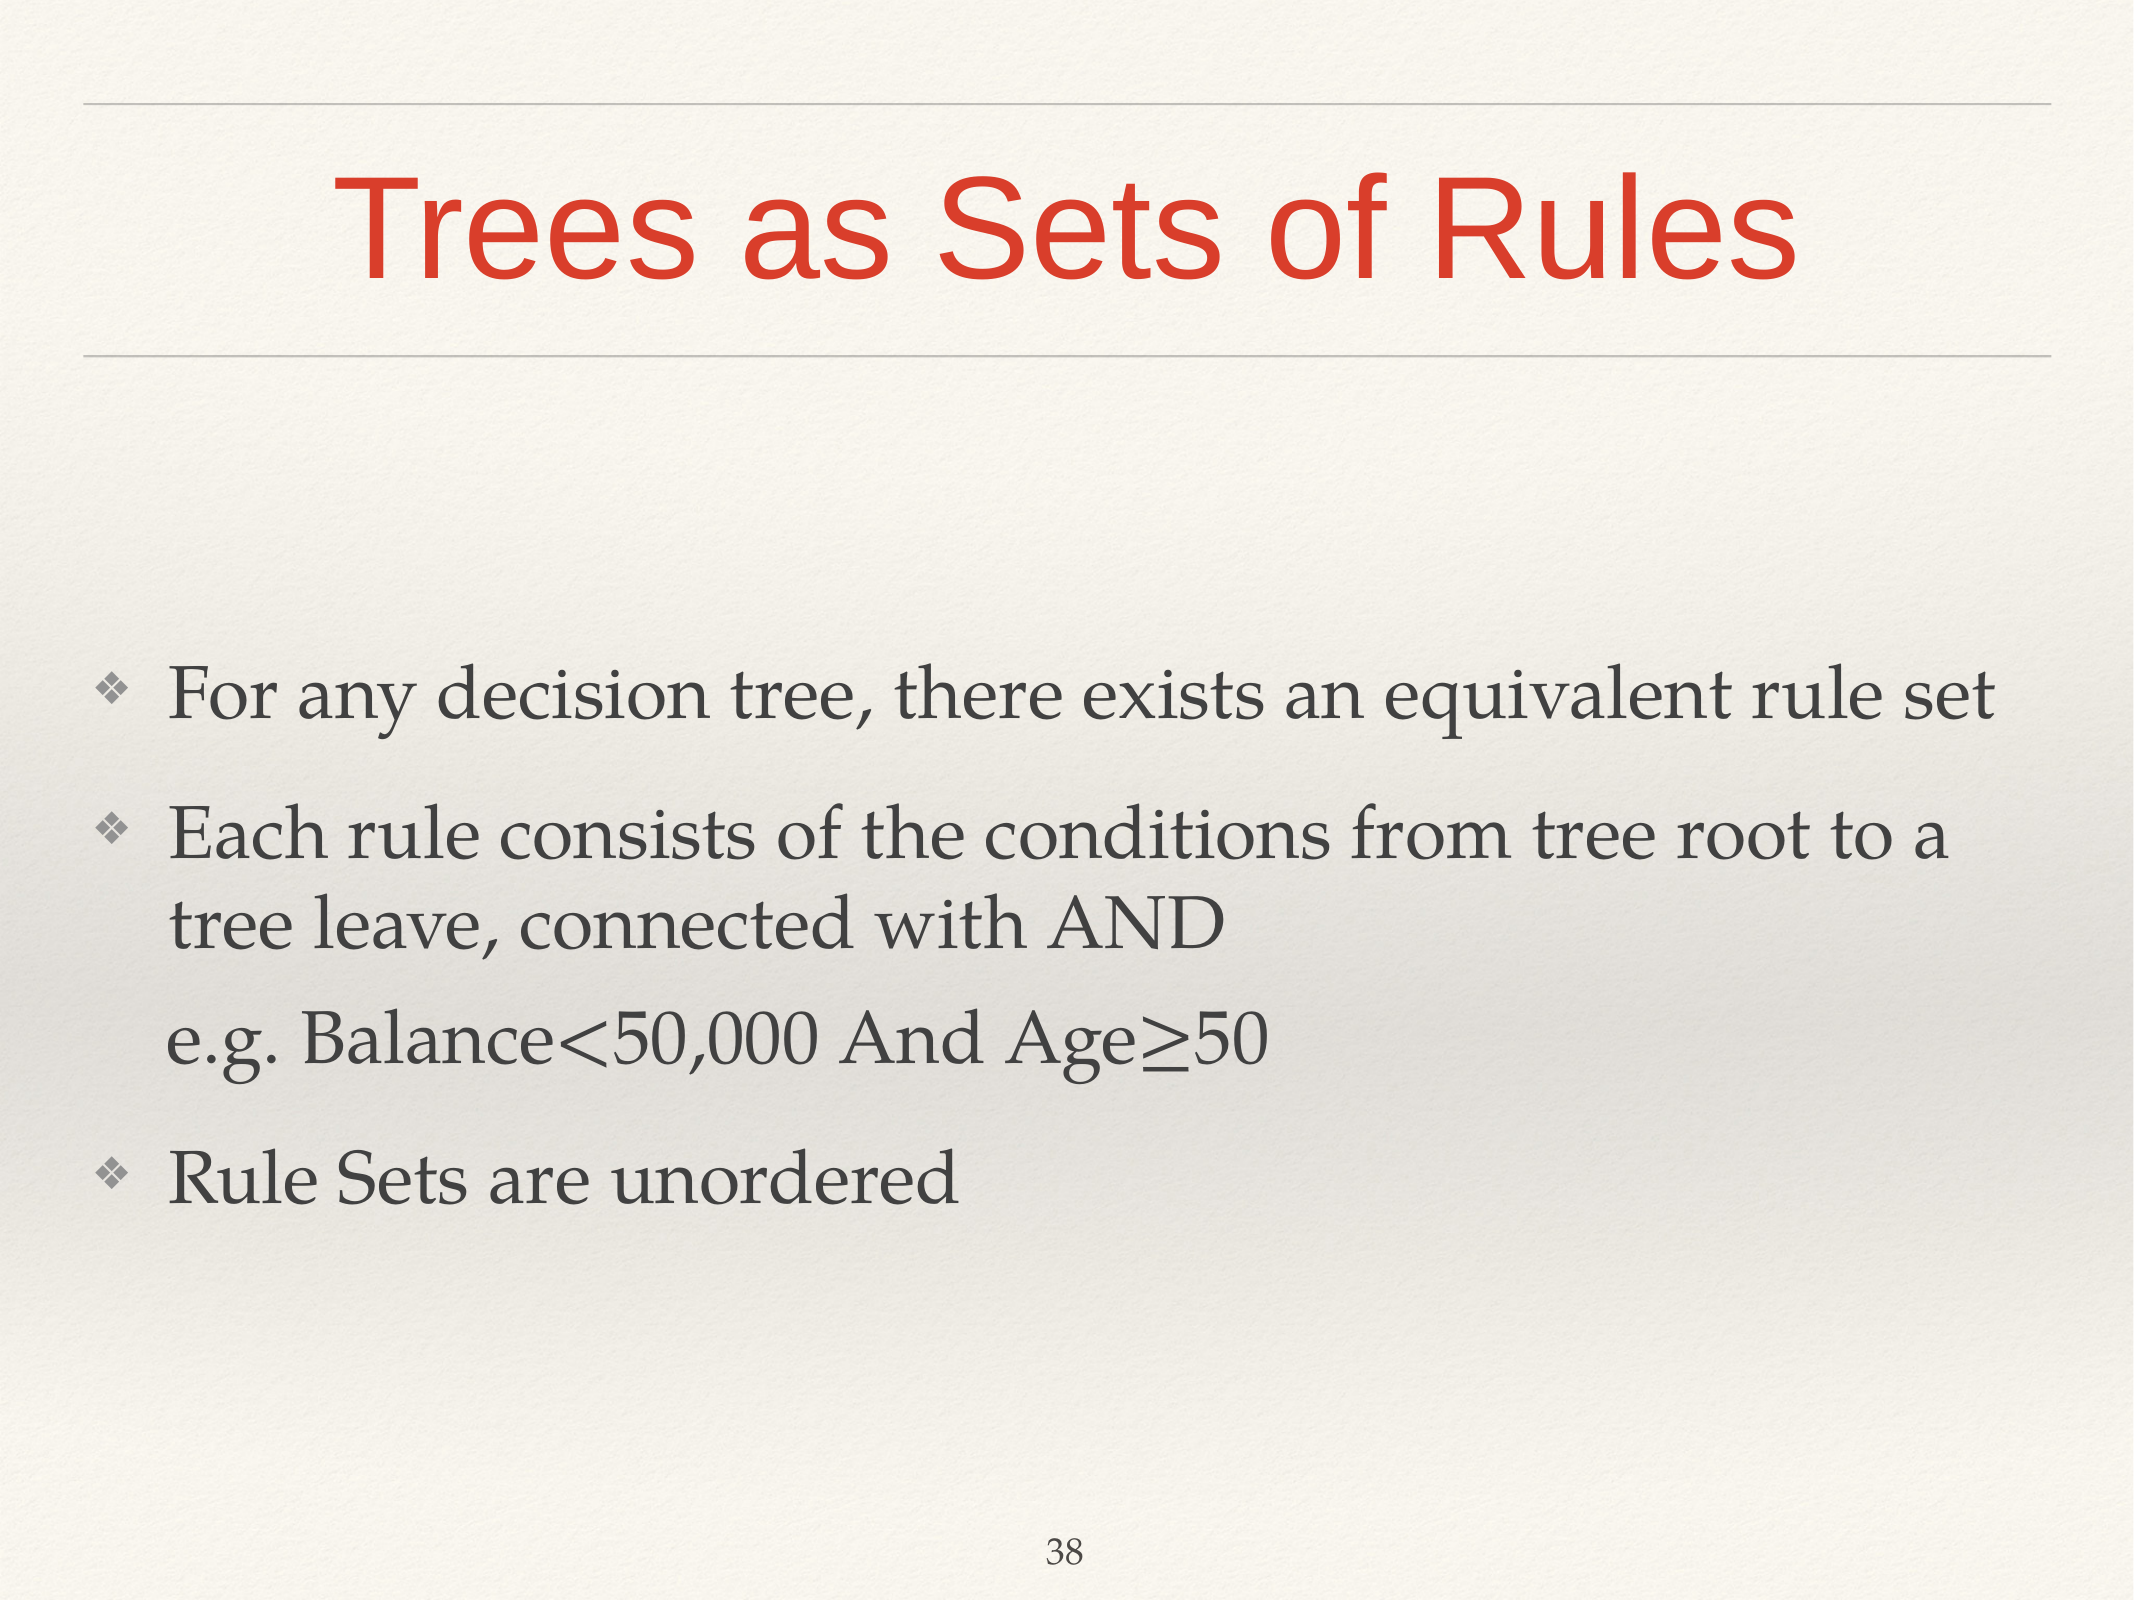

# Trees as Sets of Rules
For any decision tree, there exists an equivalent rule set
Each rule consists of the conditions from tree root to a tree leave, connected with AND
e.g. Balance<50,000 And Age≥50
Rule Sets are unordered
38